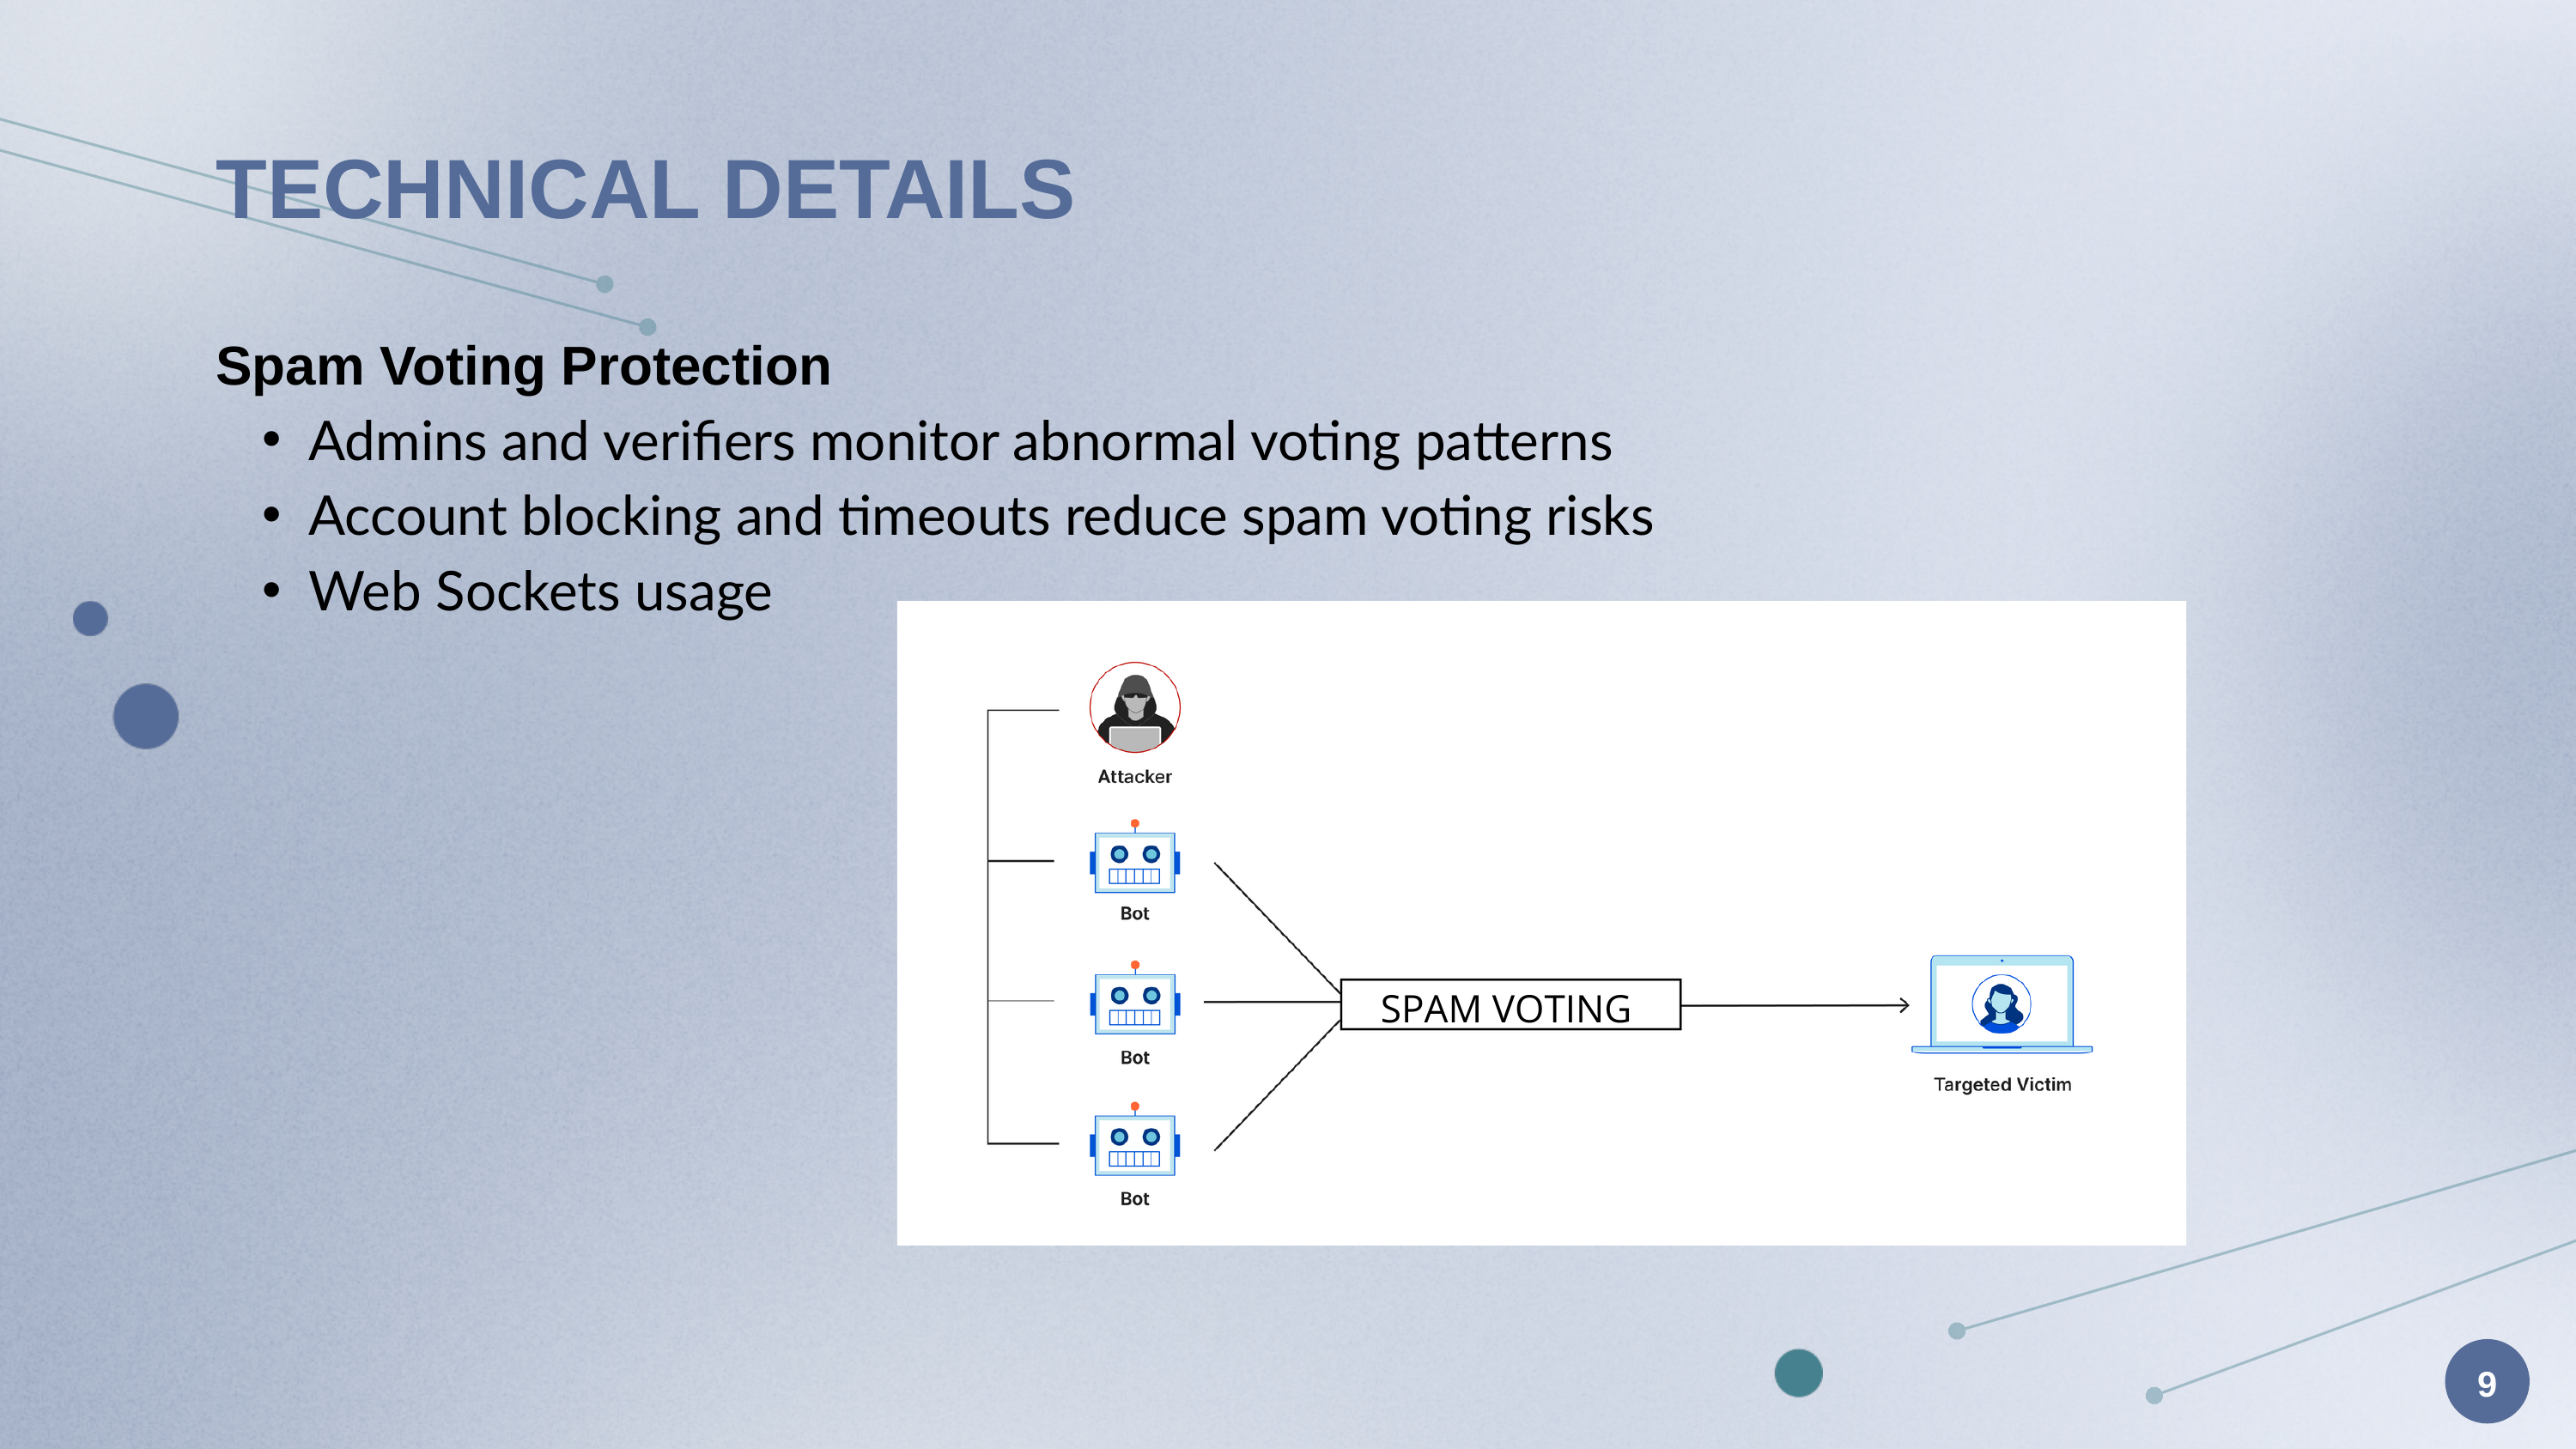

TECHNICAL DETAILS

Spam Voting Protection
Admins and verifiers monitor abnormal voting patterns
Account blocking and timeouts reduce spam voting risks
Web Sockets usage

SPAM VOTING

9